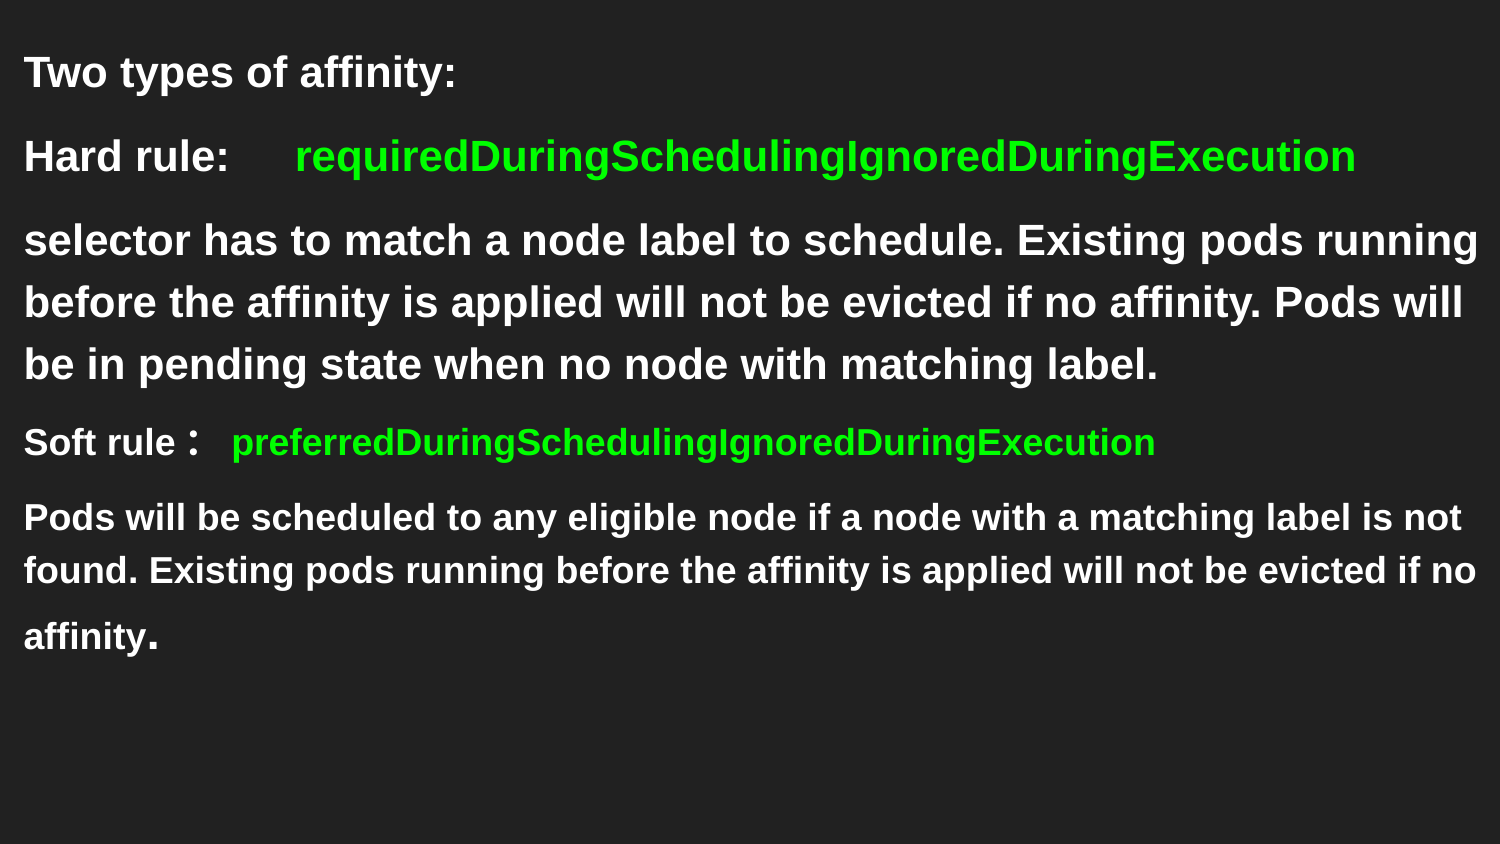

Two types of affinity:
Hard rule:　requiredDuringSchedulingIgnoredDuringExecution
selector has to match a node label to schedule. Existing pods running before the affinity is applied will not be evicted if no affinity. Pods will be in pending state when no node with matching label.
Soft rule：preferredDuringSchedulingIgnoredDuringExecution
Pods will be scheduled to any eligible node if a node with a matching label is not found. Existing pods running before the affinity is applied will not be evicted if no affinity.